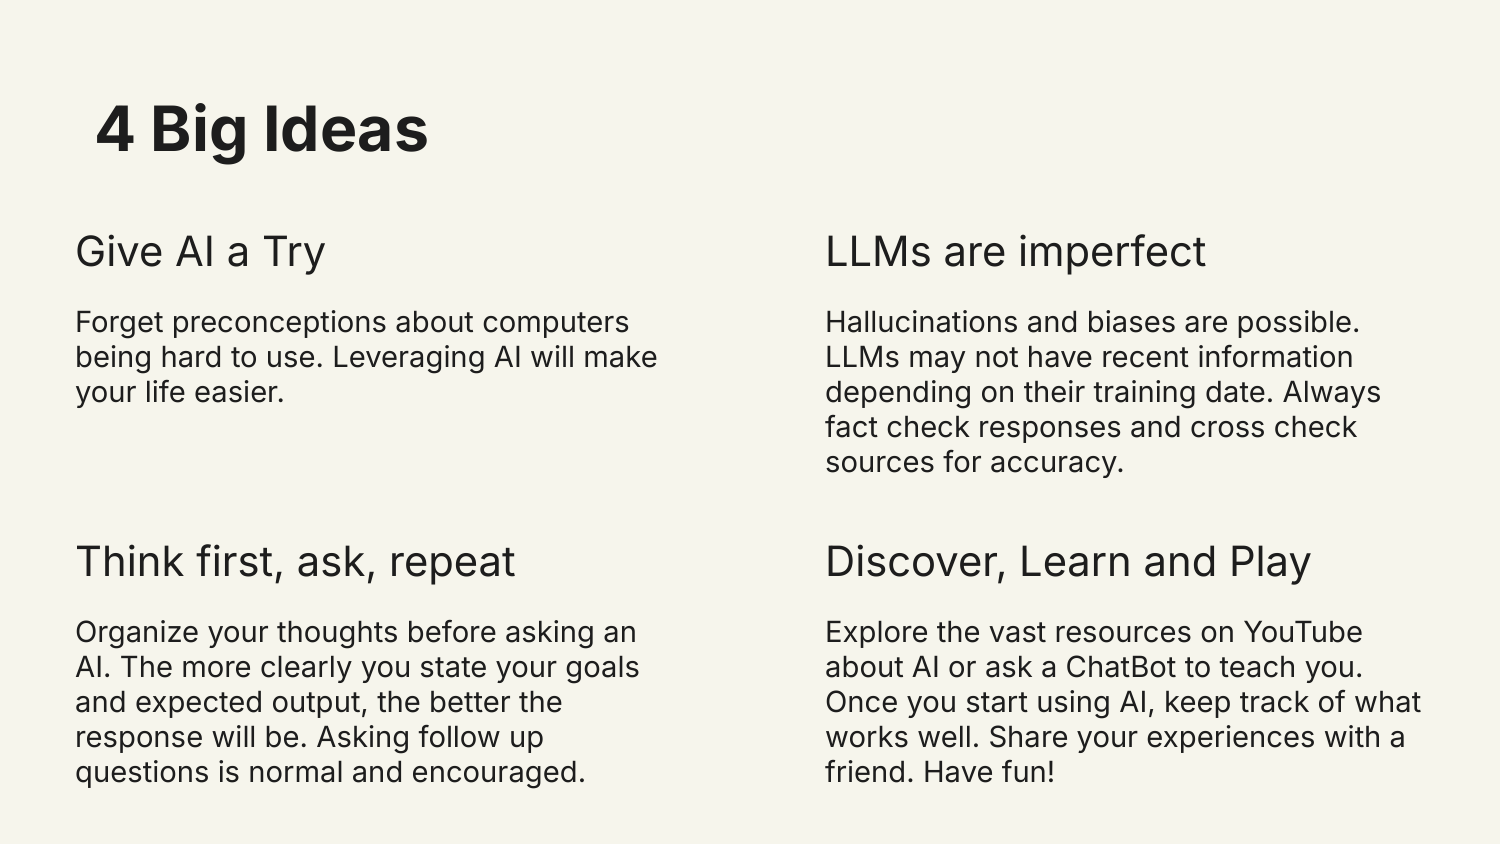

4 Big Ideas
Give AI a Try
LLMs are imperfect
Forget preconceptions about computers being hard to use. Leveraging AI will make your life easier.
Hallucinations and biases are possible. LLMs may not have recent information depending on their training date. Always fact check responses and cross check sources for accuracy.
Think first, ask, repeat
Discover, Learn and Play
Organize your thoughts before asking an AI. The more clearly you state your goals and expected output, the better the response will be. Asking follow up questions is normal and encouraged.
Explore the vast resources on YouTube about AI or ask a ChatBot to teach you. Once you start using AI, keep track of what works well. Share your experiences with a friend. Have fun!